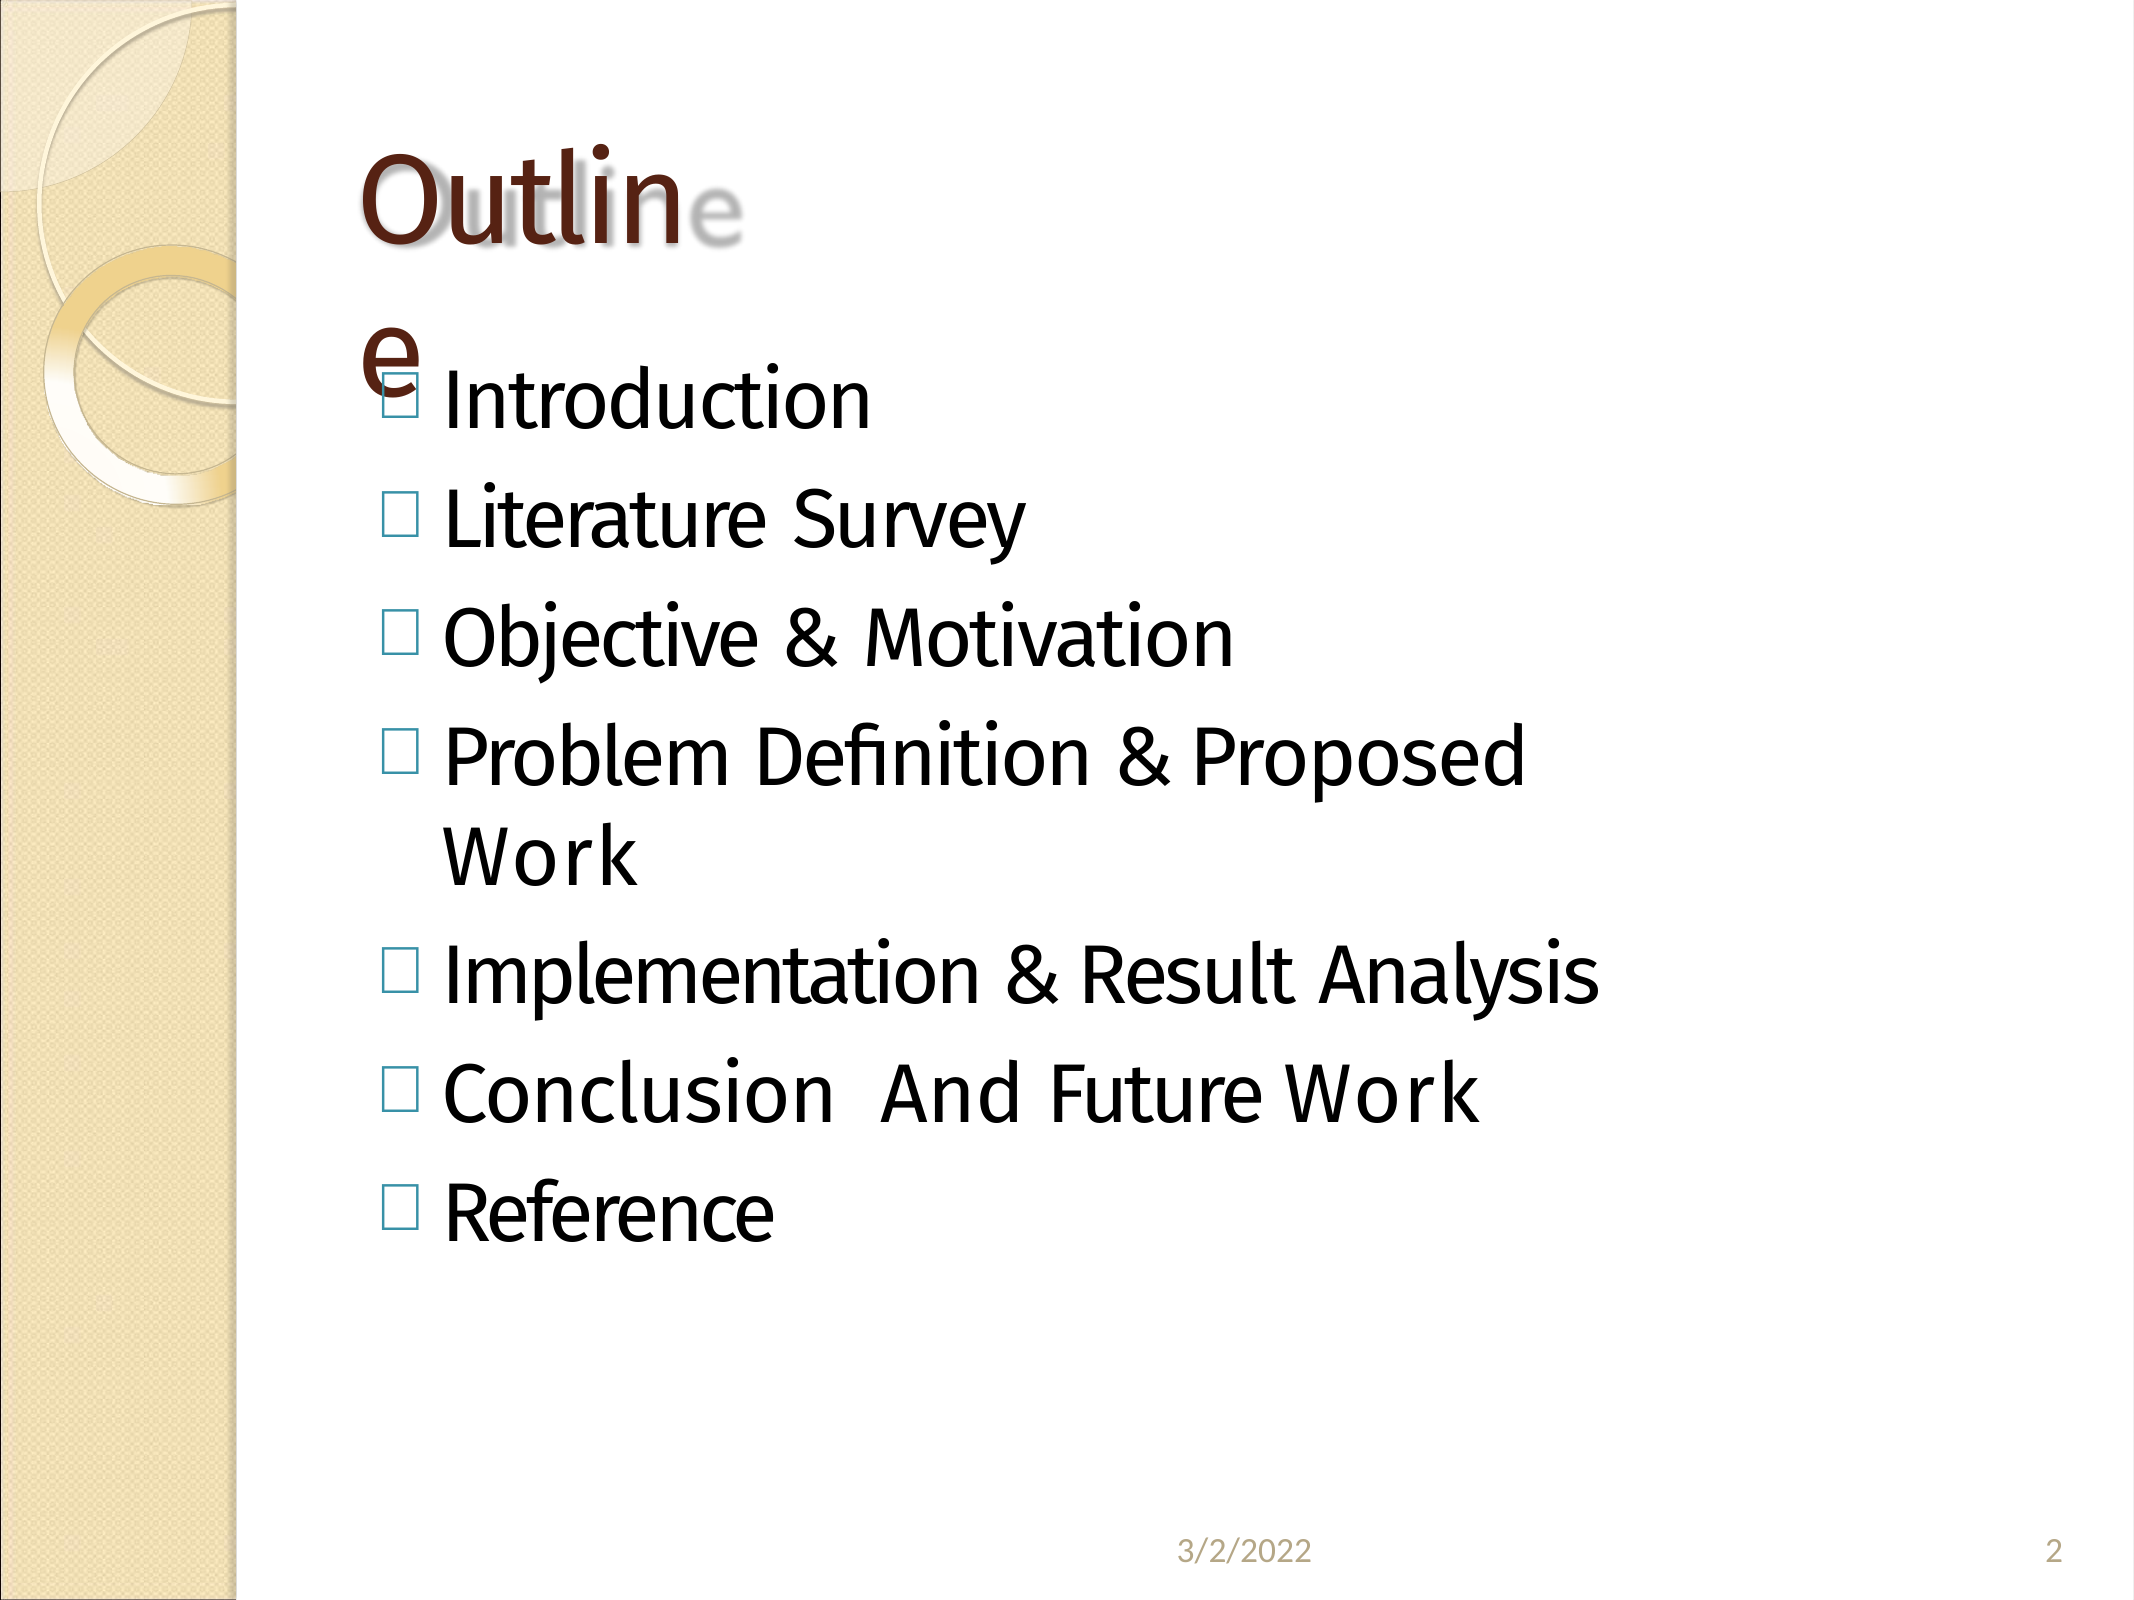

# Outline
Introduction
Literature Survey
Objective & Motivation
Problem Definition & Proposed Work
Implementation & Result Analysis
Conclusion  And Future Work
Reference
3/2/2022
2